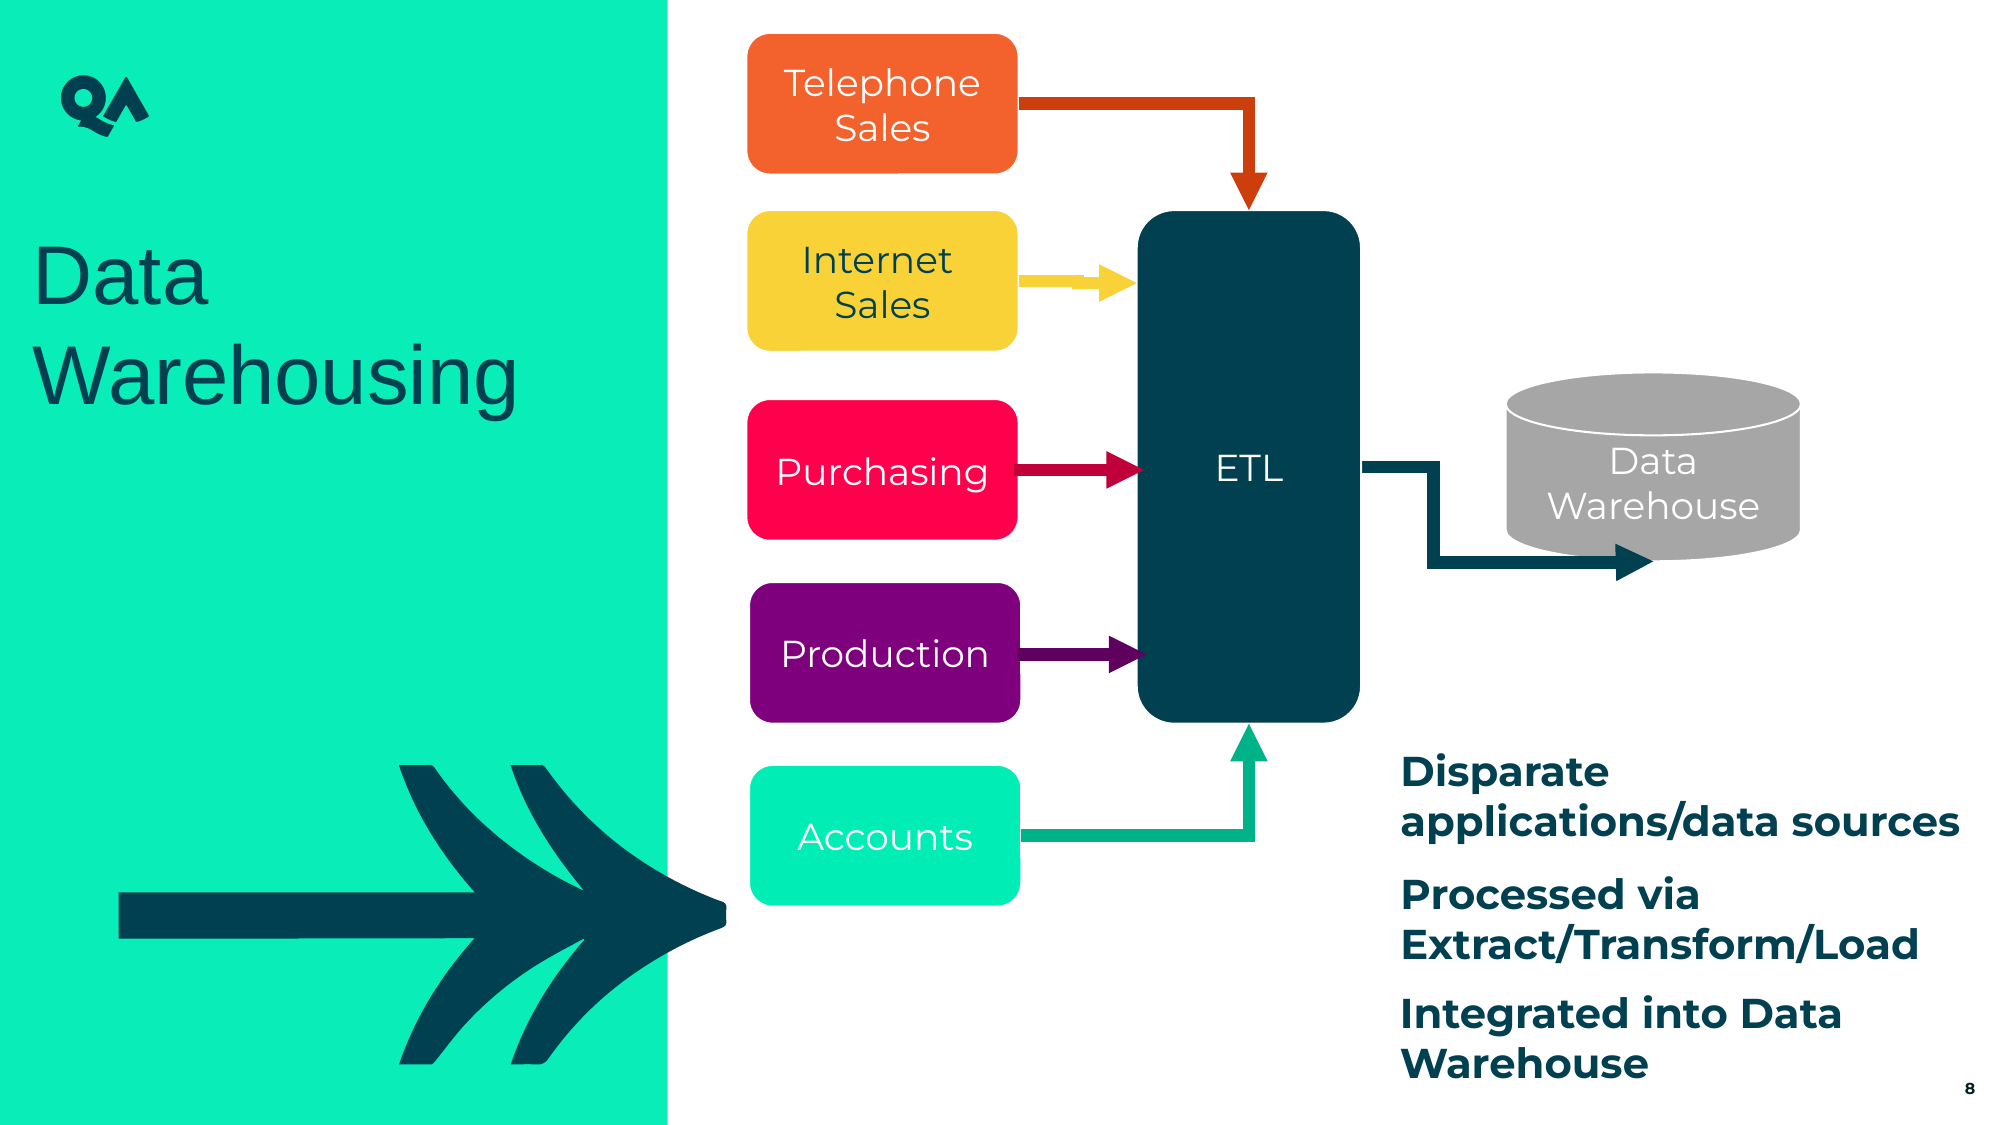

Telephone Sales
ETL
Internet  Sales
Data Warehousing
Data
Warehouse
Purchasing
Production
Disparate applications/data sources
Accounts
Processed via Extract/Transform/Load
Integrated into Data Warehouse
8